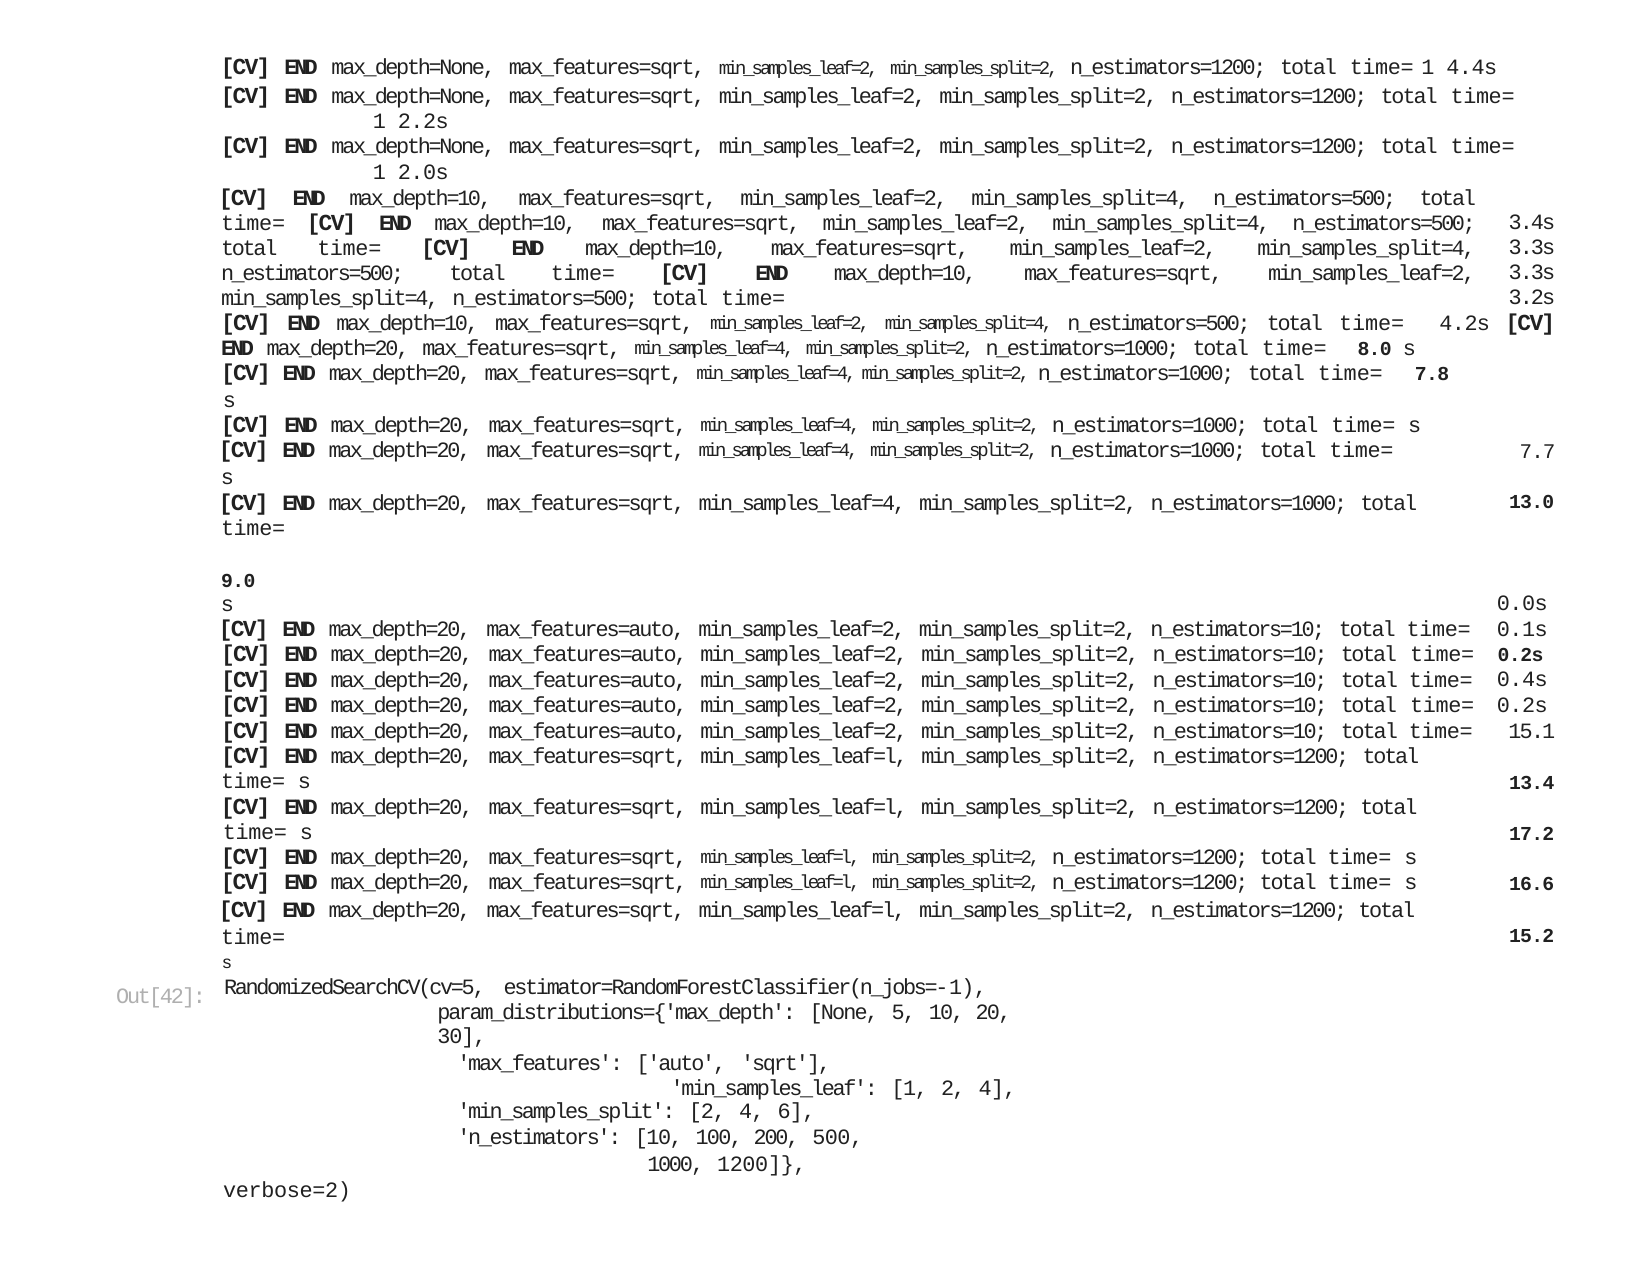

[CV] END max_depth=None, max_features=sqrt, min_samples_leaf=2, min_samples_split=2, n_estimators=1200; total time=	1 4.4s
[CV] END max_depth=None, max_features=sqrt, min_samples_leaf=2, min_samples_split=2, n_estimators=1200; total time=	1 2.2s
[CV] END max_depth=None, max_features=sqrt, min_samples_leaf=2, min_samples_split=2, n_estimators=1200; total time=	1 2.0s
[CV] END max_depth=10, max_features=sqrt, min_samples_leaf=2, min_samples_split=4, n_estimators=500; total time= [CV] END max_depth=10, max_features=sqrt, min_samples_leaf=2, min_samples_split=4, n_estimators=500; total time= [CV] END max_depth=10, max_features=sqrt, min_samples_leaf=2, min_samples_split=4, n_estimators=500; total time= [CV] END max_depth=10, max_features=sqrt, min_samples_leaf=2, min_samples_split=4, n_estimators=500; total time=
3.4s
3.3s
3.3s
3.2s
[CV] END max_depth=10, max_features=sqrt, min_samples_leaf=2, min_samples_split=4, n_estimators=500; total time=  4.2s [CV] END max_depth=20, max_features=sqrt, min_samples_leaf=4, min_samples_split=2, n_estimators=1000; total time=  8.0 s
[CV] END max_depth=20, max_features=sqrt, min_samples_leaf=4, min_samples_split=2, n_estimators=1000; total time=  7.8
s
[CV] END max_depth=20, max_features=sqrt, min_samples_leaf=4, min_samples_split=2, n_estimators=1000; total time= s
[CV] END max_depth=20, max_features=sqrt, min_samples_leaf=4, min_samples_split=2, n_estimators=1000; total time=
s
[CV] END max_depth=20, max_features=sqrt, min_samples_leaf=4, min_samples_split=2, n_estimators=1000; total time=	9.0
s
[CV] END max_depth=20, max_features=auto, min_samples_leaf=2, min_samples_split=2, n_estimators=10; total time= [CV] END max_depth=20, max_features=auto, min_samples_leaf=2, min_samples_split=2, n_estimators=10; total time= [CV] END max_depth=20, max_features=auto, min_samples_leaf=2, min_samples_split=2, n_estimators=10; total time= [CV] END max_depth=20, max_features=auto, min_samples_leaf=2, min_samples_split=2, n_estimators=10; total time= [CV] END max_depth=20, max_features=auto, min_samples_leaf=2, min_samples_split=2, n_estimators=10; total time= [CV] END max_depth=20, max_features=sqrt, min_samples_leaf=l, min_samples_split=2, n_estimators=1200; total time= s
[CV] END max_depth=20, max_features=sqrt, min_samples_leaf=l, min_samples_split=2, n_estimators=1200; total time= s
[CV] END max_depth=20, max_features=sqrt, min_samples_leaf=l, min_samples_split=2, n_estimators=1200; total time= s
[CV] END max_depth=20, max_features=sqrt, min_samples_leaf=l, min_samples_split=2, n_estimators=1200; total time= s
[CV] END max_depth=20, max_features=sqrt, min_samples_leaf=l, min_samples_split=2, n_estimators=1200; total time=
s
RandomizedSearchCV(cv=5, estimator=RandomForestClassifier(n_jobs=-1), param_distributions={'max_depth': [None, 5, 10, 20, 30],
'max_features': ['auto', 'sqrt'], 'min_samples_leaf': [1, 2, 4],
'min_samples_split': [2, 4, 6],
'n_estimators': [10, 100, 200, 500,
1000, 1200]},
verbose=2)
7.7
13.0
0.0s
0.1s
0.2s
0.4s
0.2s
15.1
13.4
17.2
16.6
15.2
Out[42]: